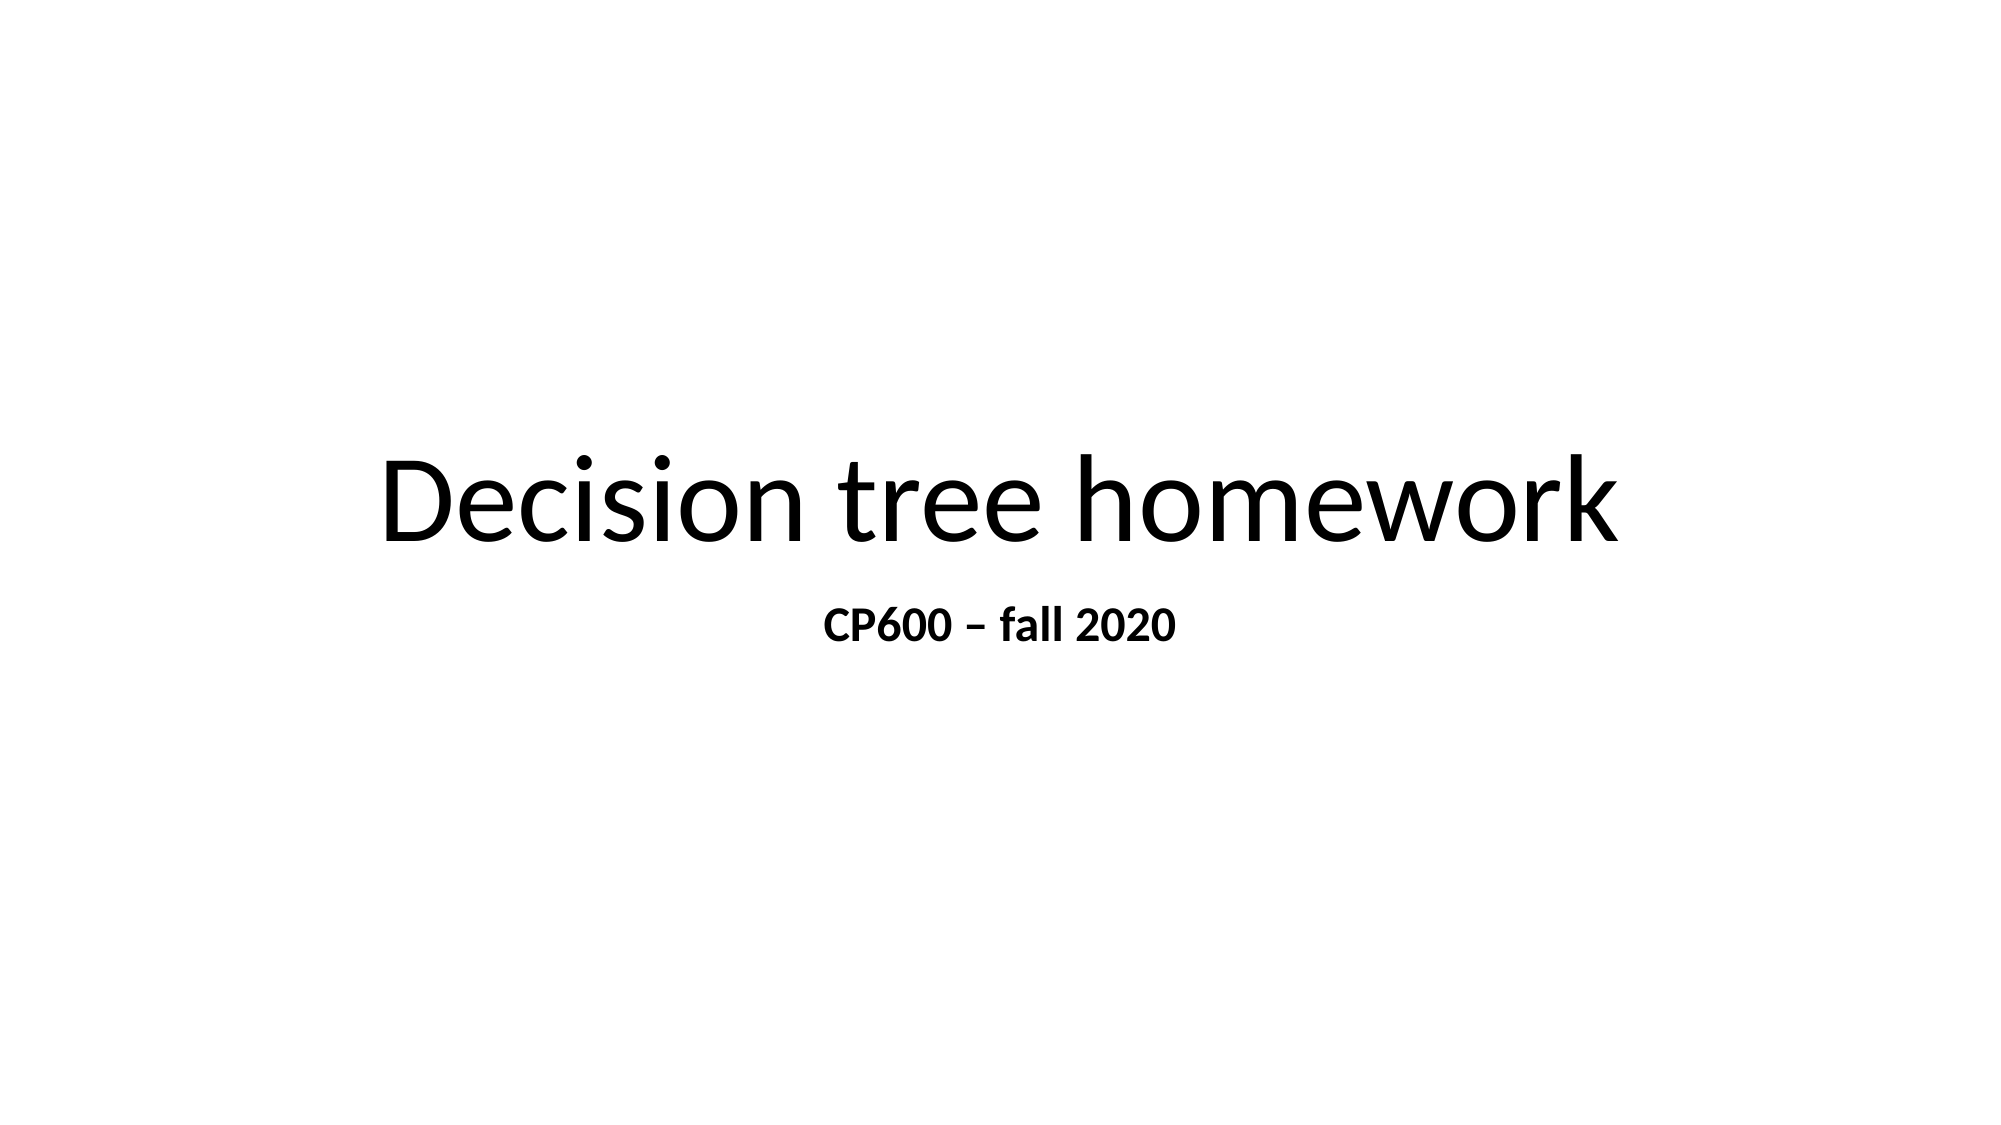

# Decision tree homework
CP600 – fall 2020